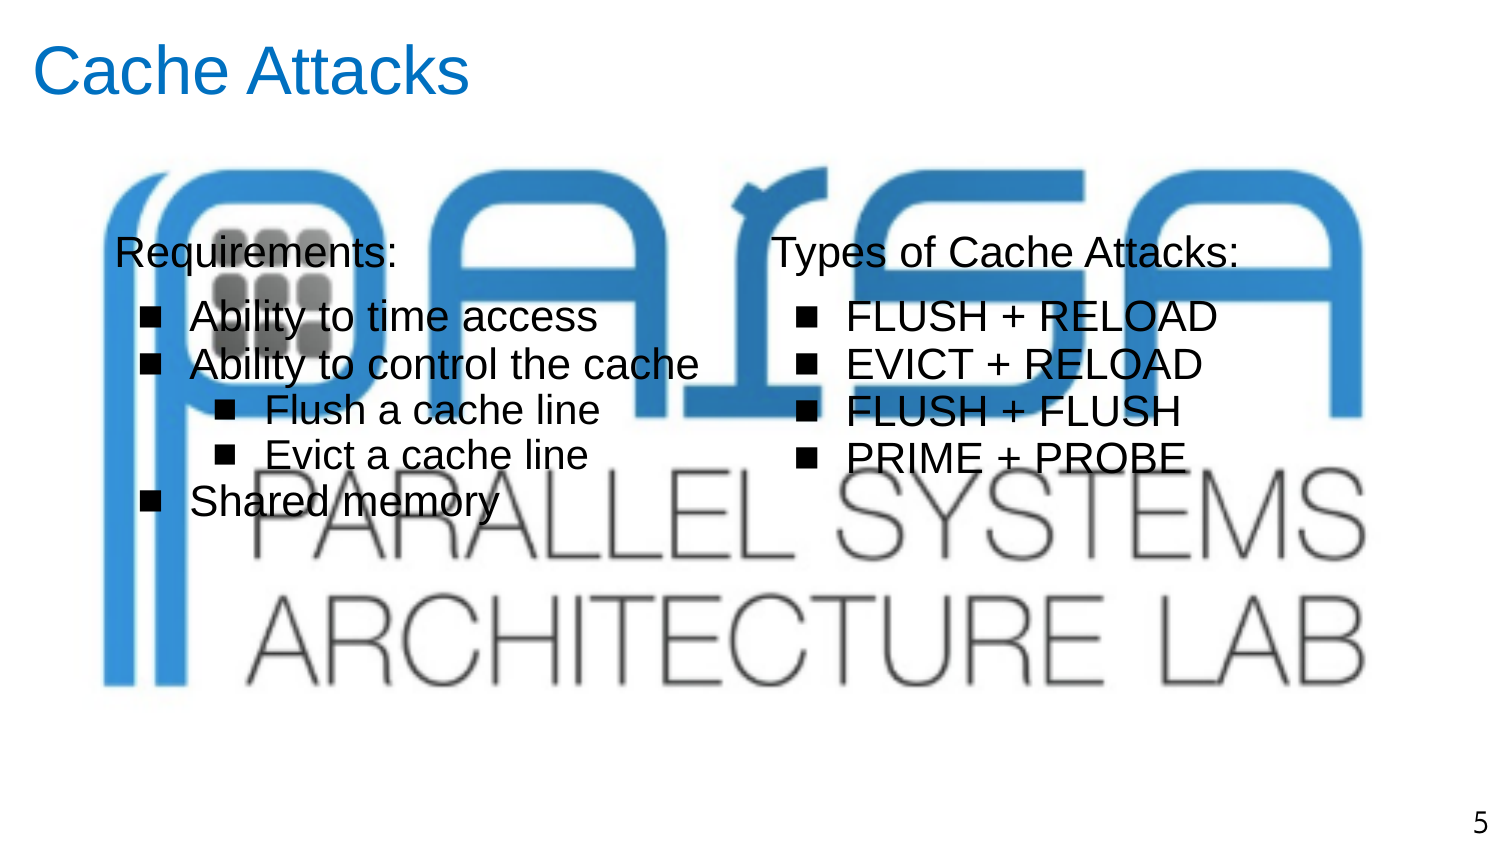

# Cache Attacks
Requirements:
Ability to time access
Ability to control the cache
Flush a cache line
Evict a cache line
Shared memory
Types of Cache Attacks:
FLUSH + RELOAD
EVICT + RELOAD
FLUSH + FLUSH
PRIME + PROBE
5